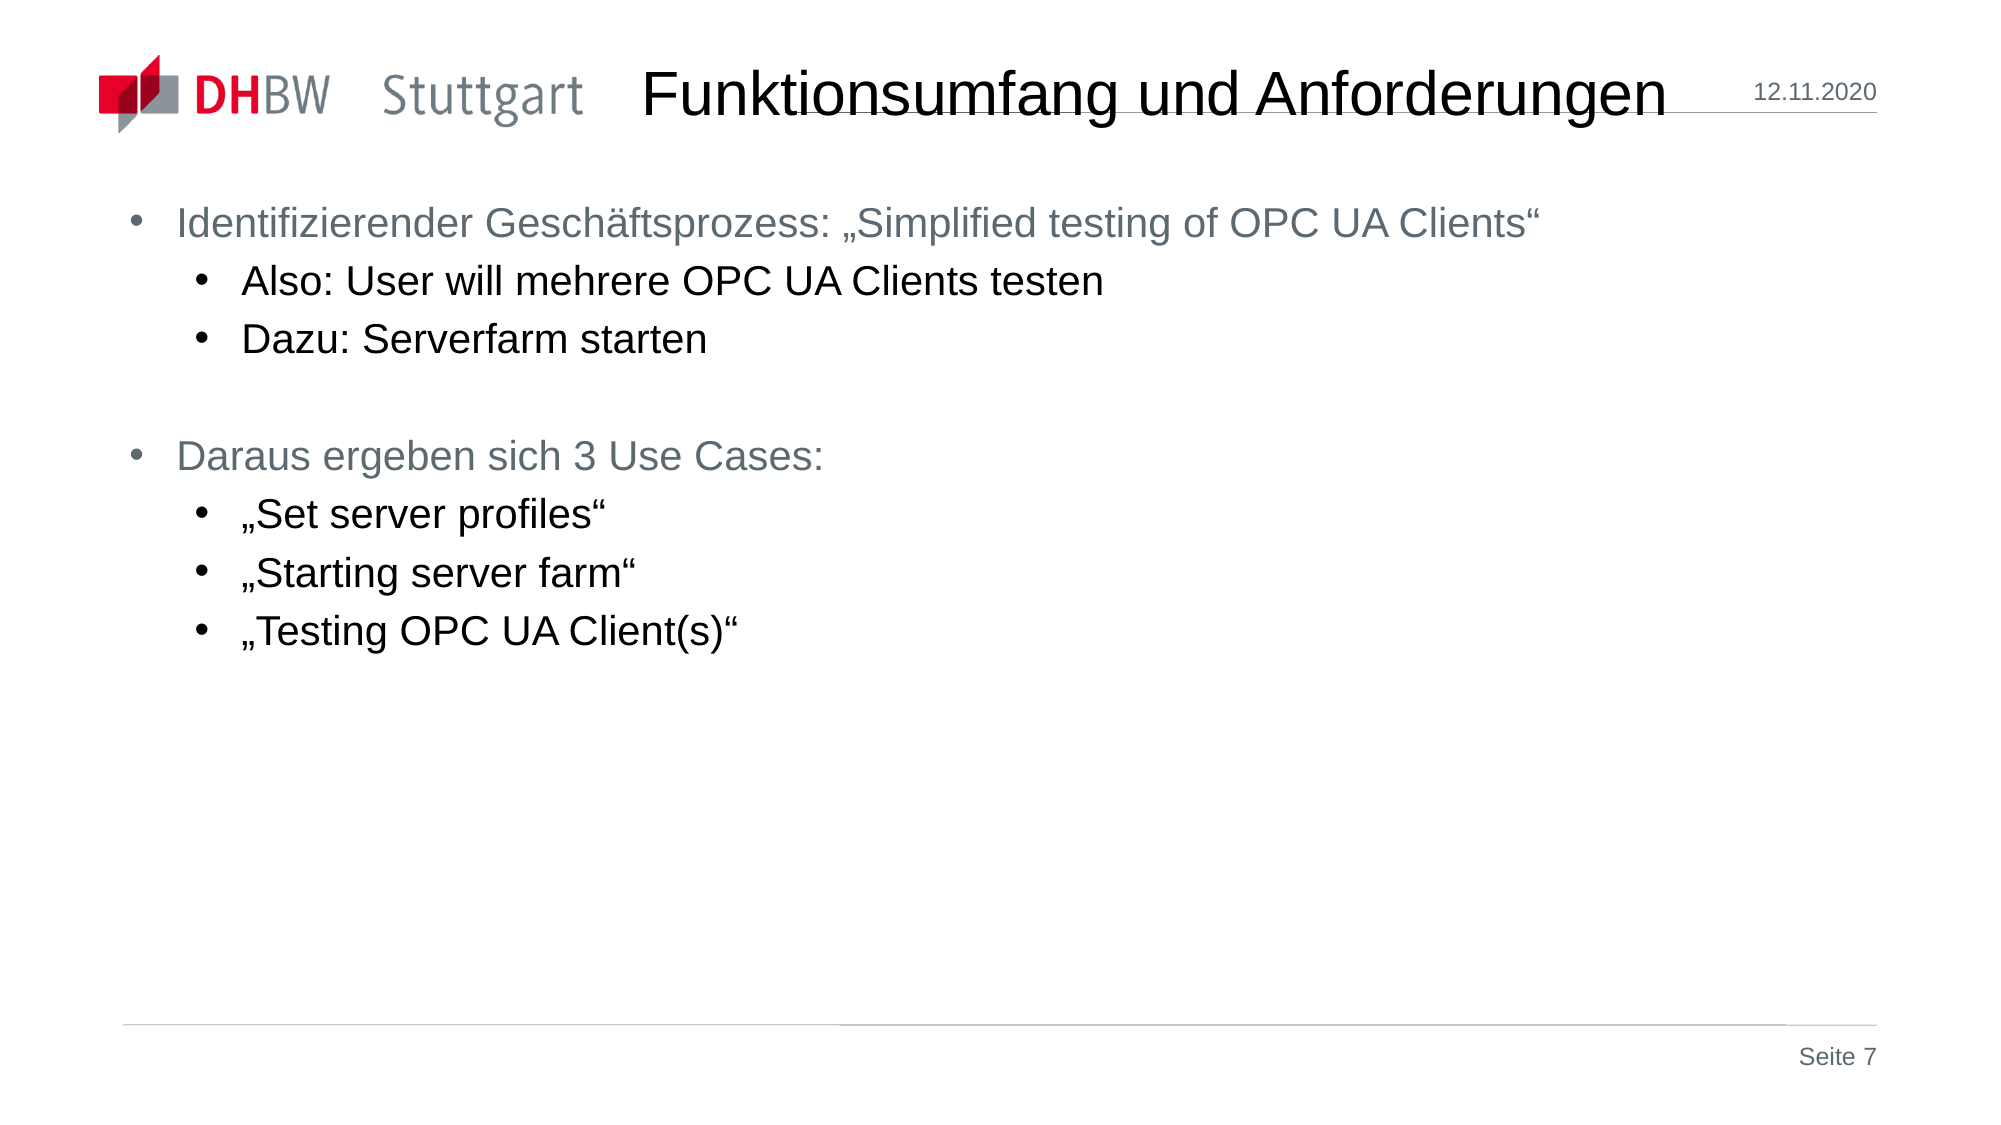

Funktionsumfang und Anforderungen
12.11.2020
Identifizierender Geschäftsprozess: „Simplified testing of OPC UA Clients“
Also: User will mehrere OPC UA Clients testen
Dazu: Serverfarm starten

Daraus ergeben sich 3 Use Cases:
„Set server profiles“
„Starting server farm“
„Testing OPC UA Client(s)“
Seite 7